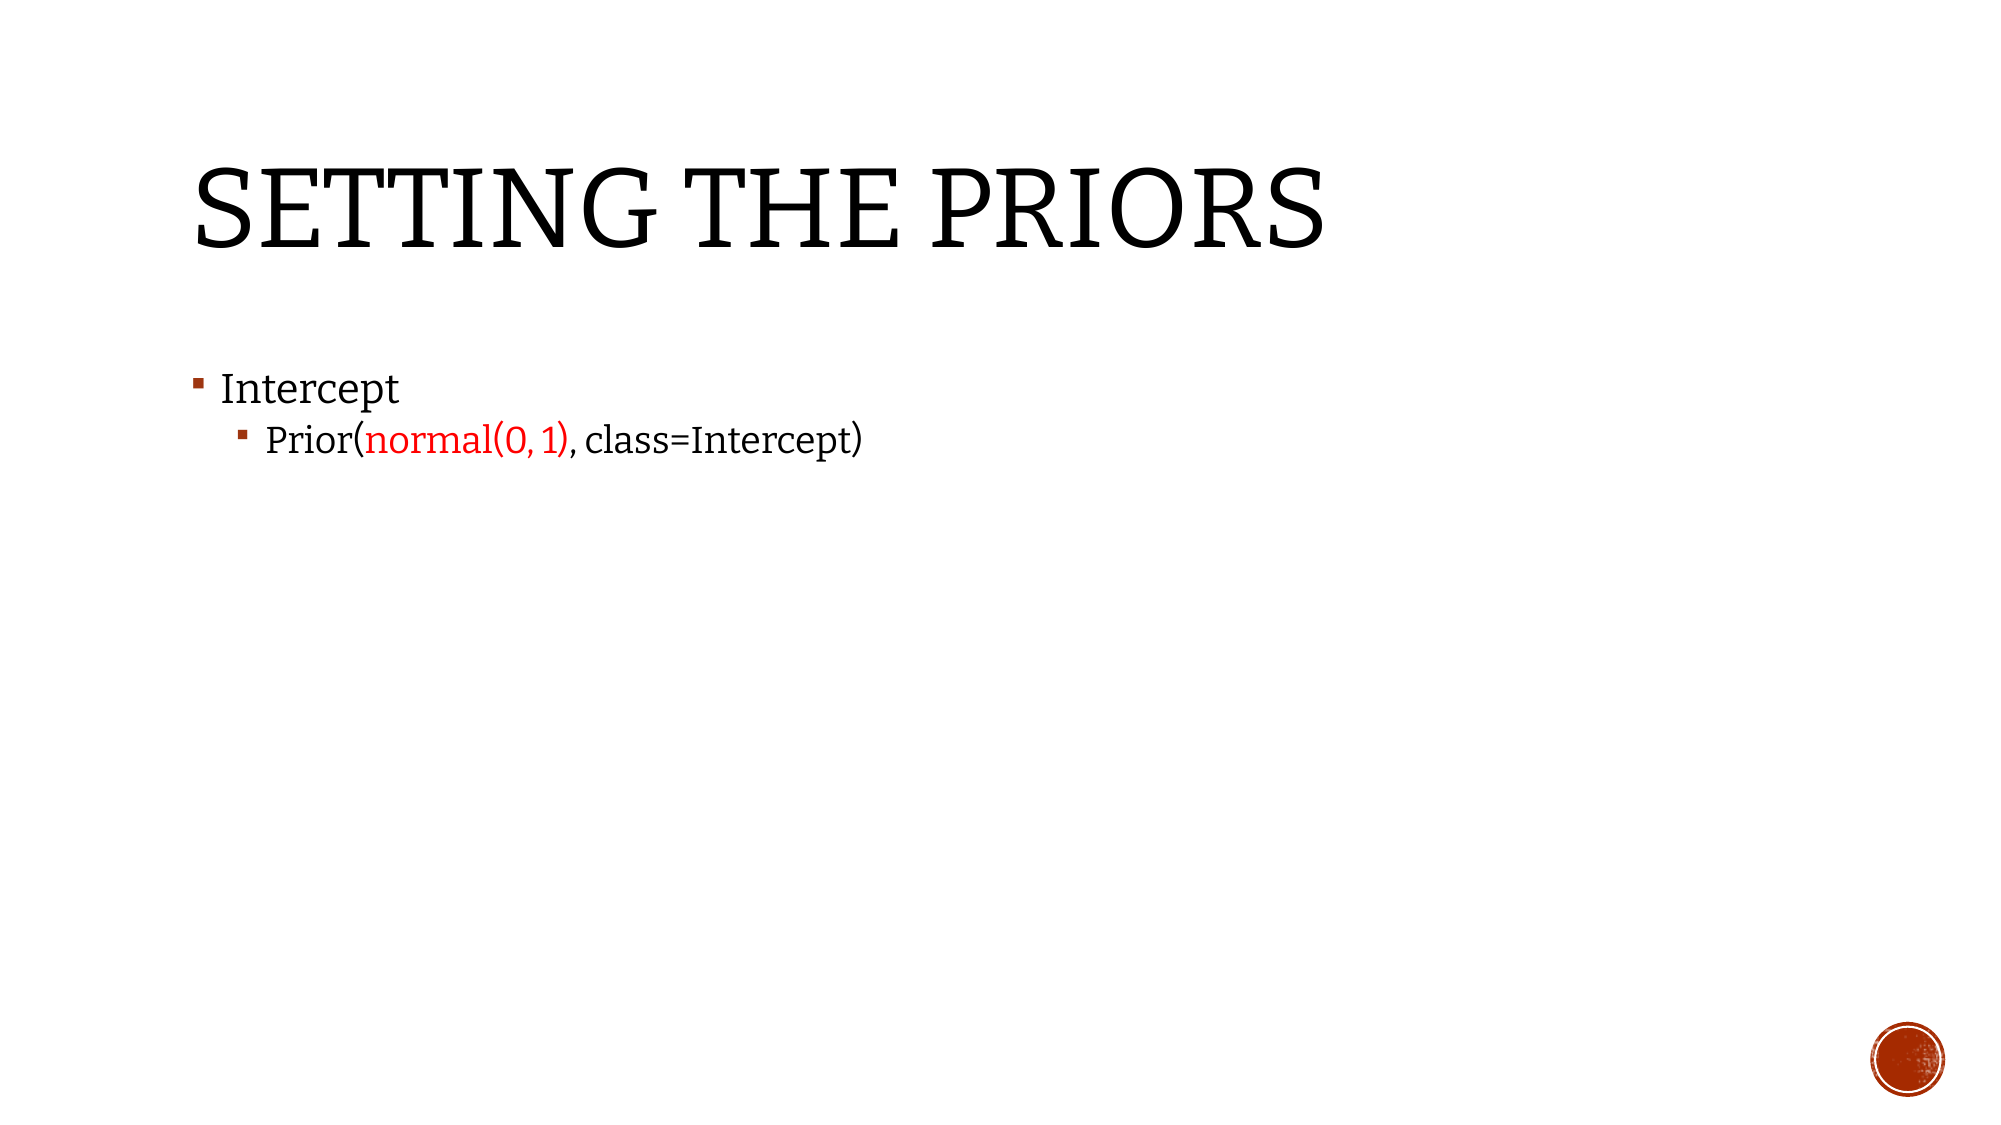

# Setting the priors
Intercept
Prior(normal(0, 1), class=Intercept)